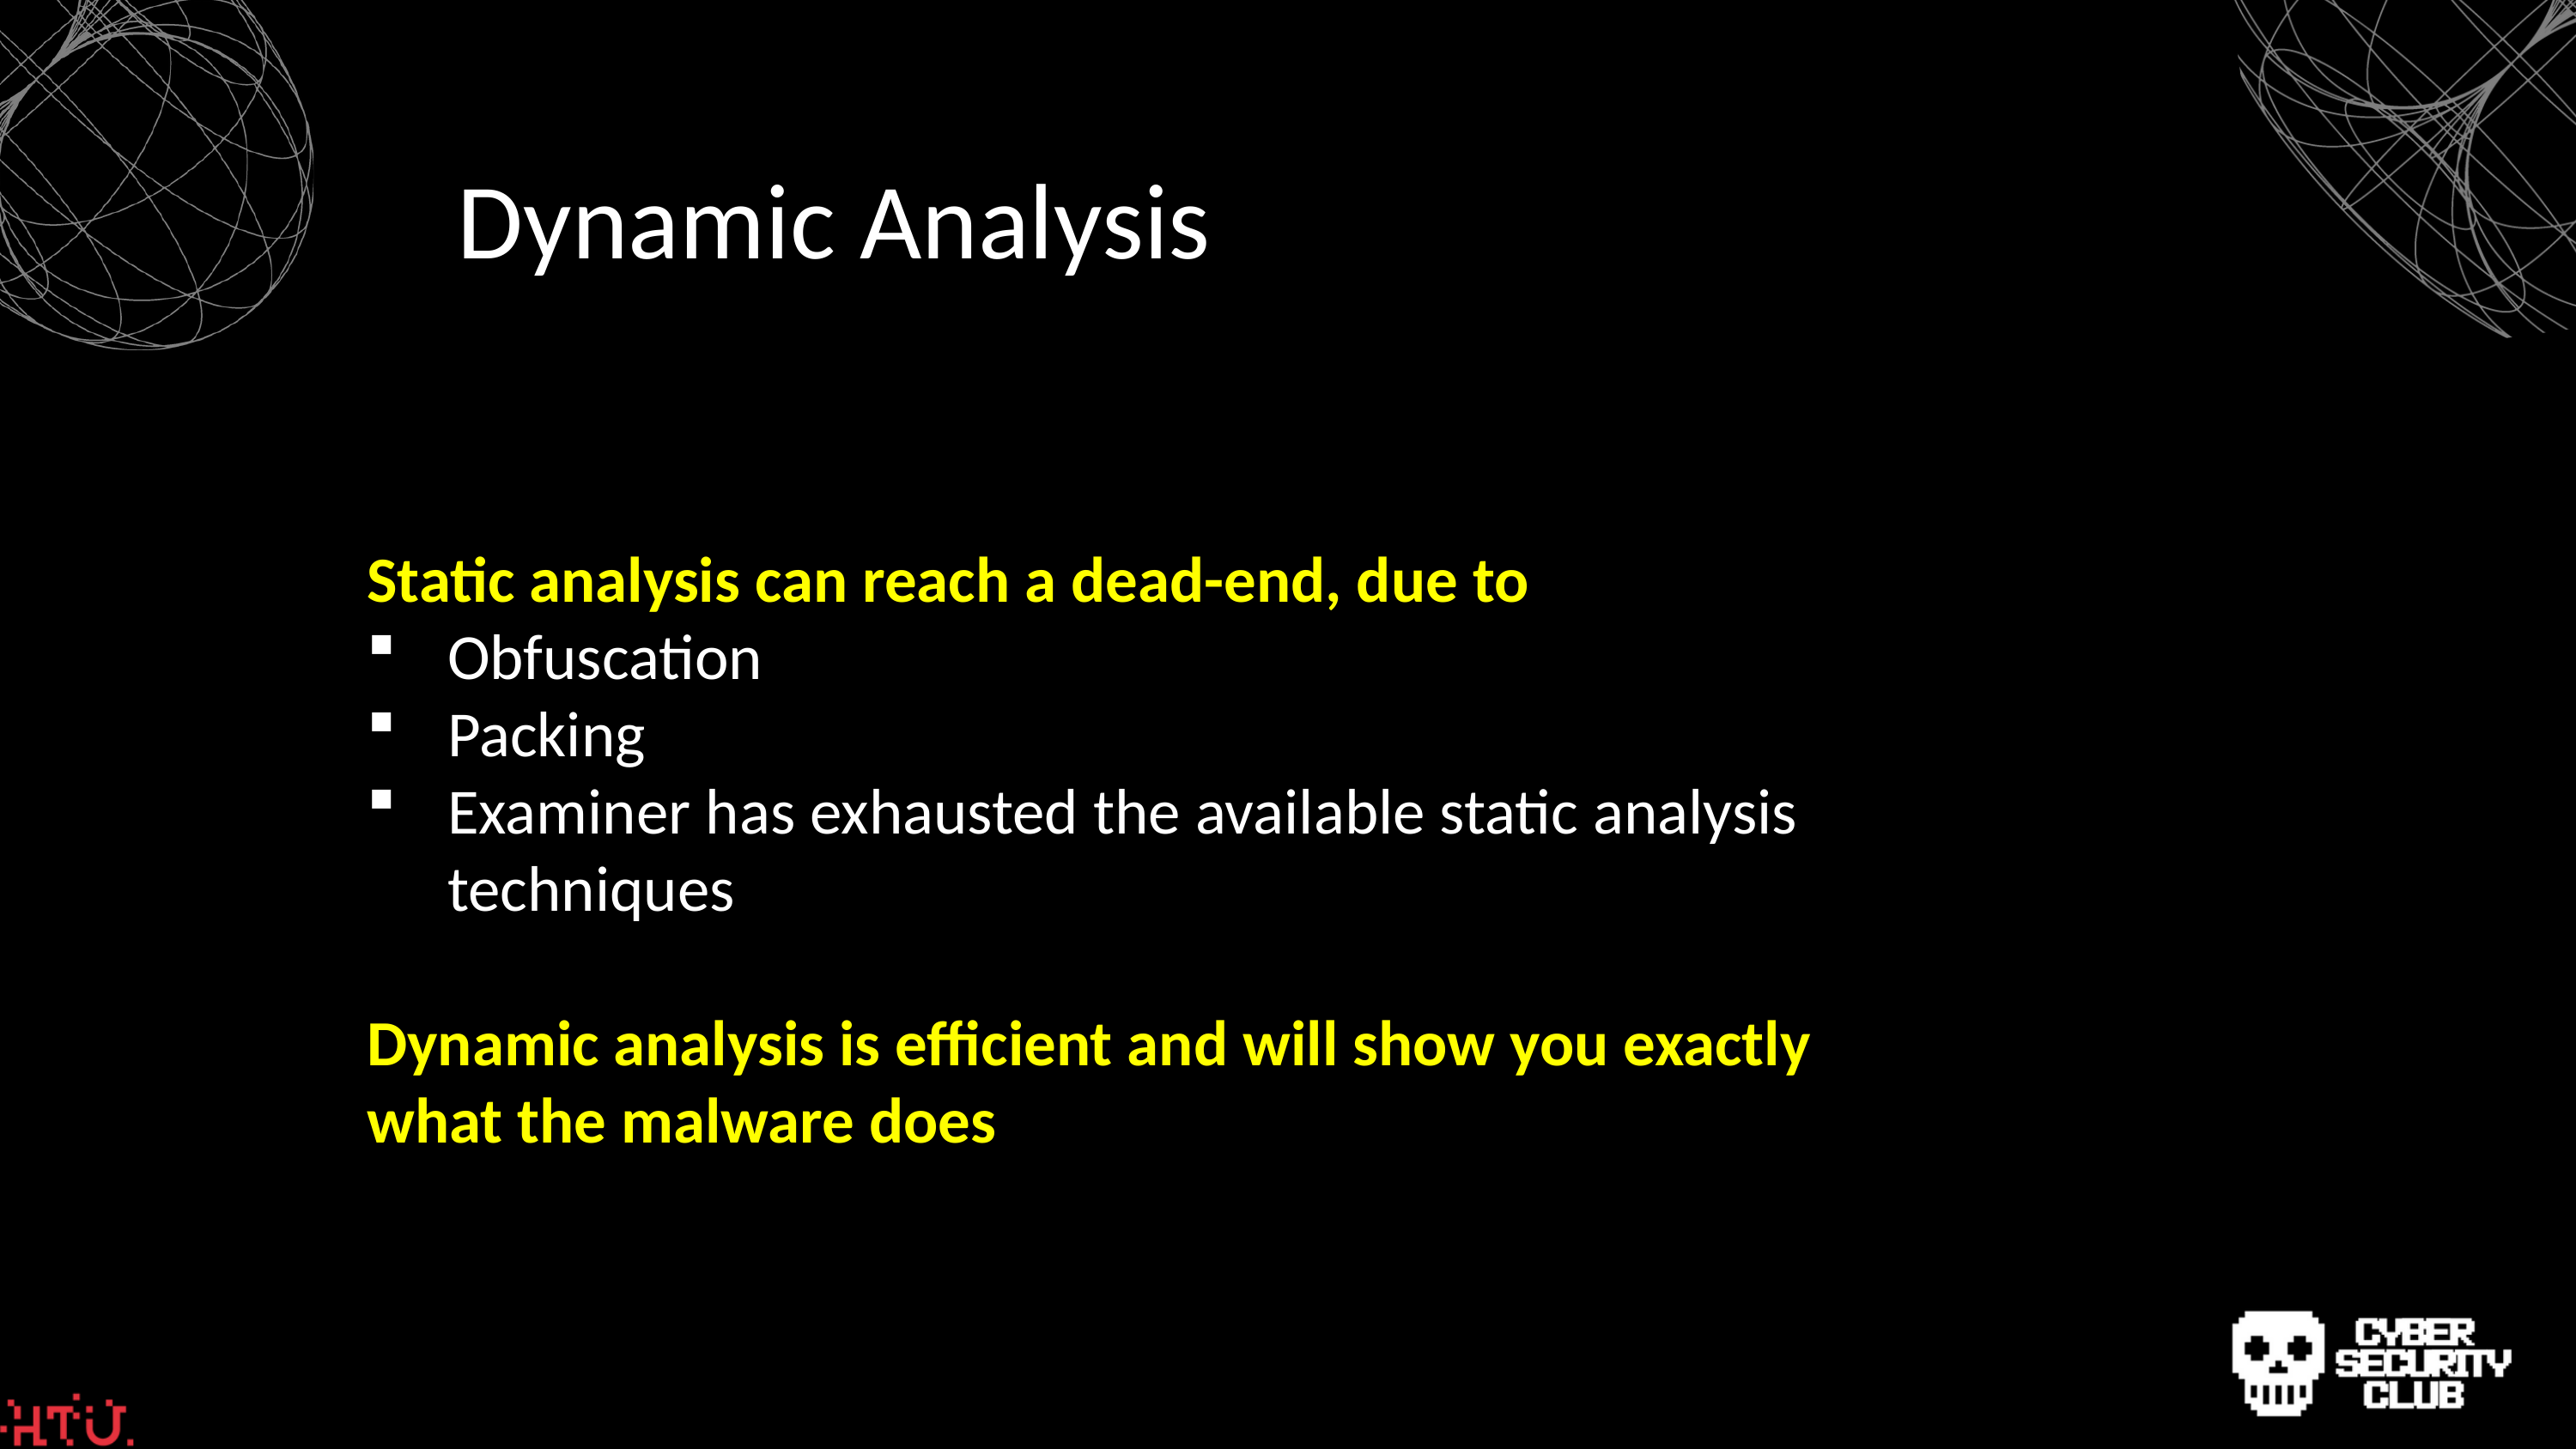

Dynamic Analysis
Static analysis can reach a dead-end, due to
Obfuscation
Packing
Examiner has exhausted the available static analysis techniques

Dynamic analysis is efficient and will show you exactly what the malware does